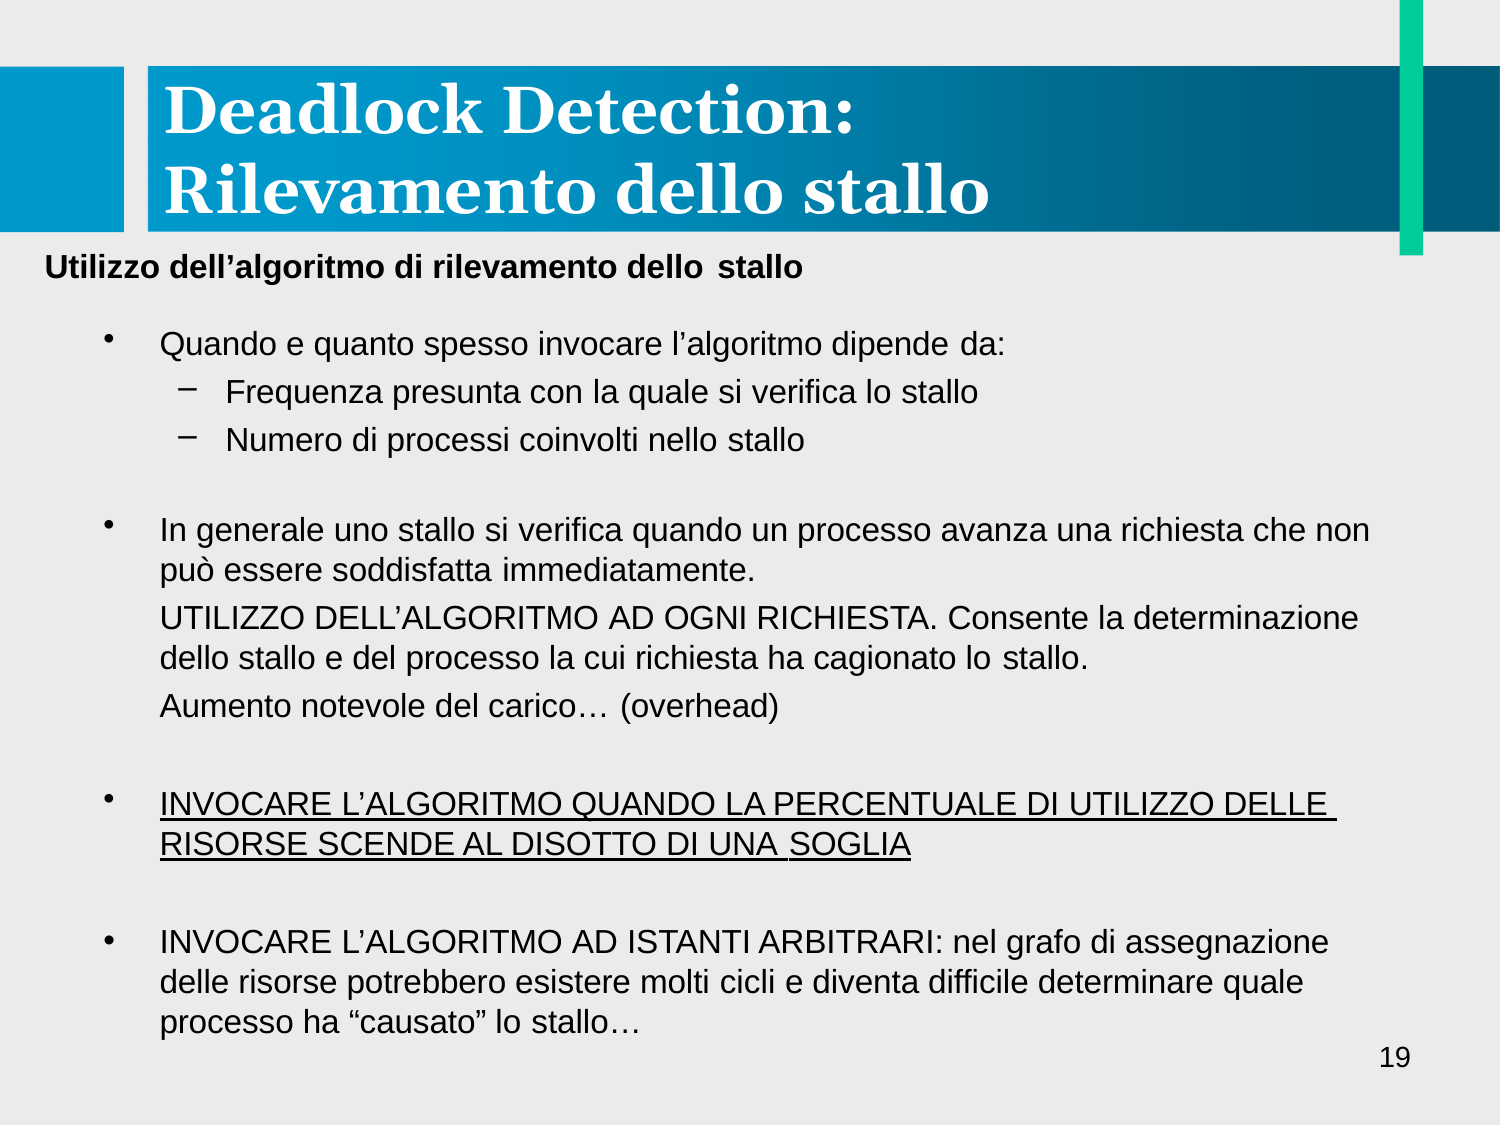

# Deadlock Detection:  Rilevamento dello stallo

Utilizzo dell’algoritmo di rilevamento dello stallo

Quando e quanto spesso invocare l’algoritmo dipende da:
Frequenza presunta con la quale si verifica lo stallo
Numero di processi coinvolti nello stallo

In generale uno stallo si verifica quando un processo avanza una richiesta che non  può essere soddisfatta immediatamente.
UTILIZZO DELL’ALGORITMO AD OGNI RICHIESTA. Consente la determinazione  dello stallo e del processo la cui richiesta ha cagionato lo stallo.
Aumento notevole del carico… (overhead)

INVOCARE L’ALGORITMO QUANDO LA PERCENTUALE DI UTILIZZO DELLE  RISORSE SCENDE AL DISOTTO DI UNA SOGLIA

INVOCARE L’ALGORITMO AD ISTANTI ARBITRARI: nel grafo di assegnazione  delle risorse potrebbero esistere molti cicli e diventa difficile determinare quale  processo ha “causato” lo stallo…
19